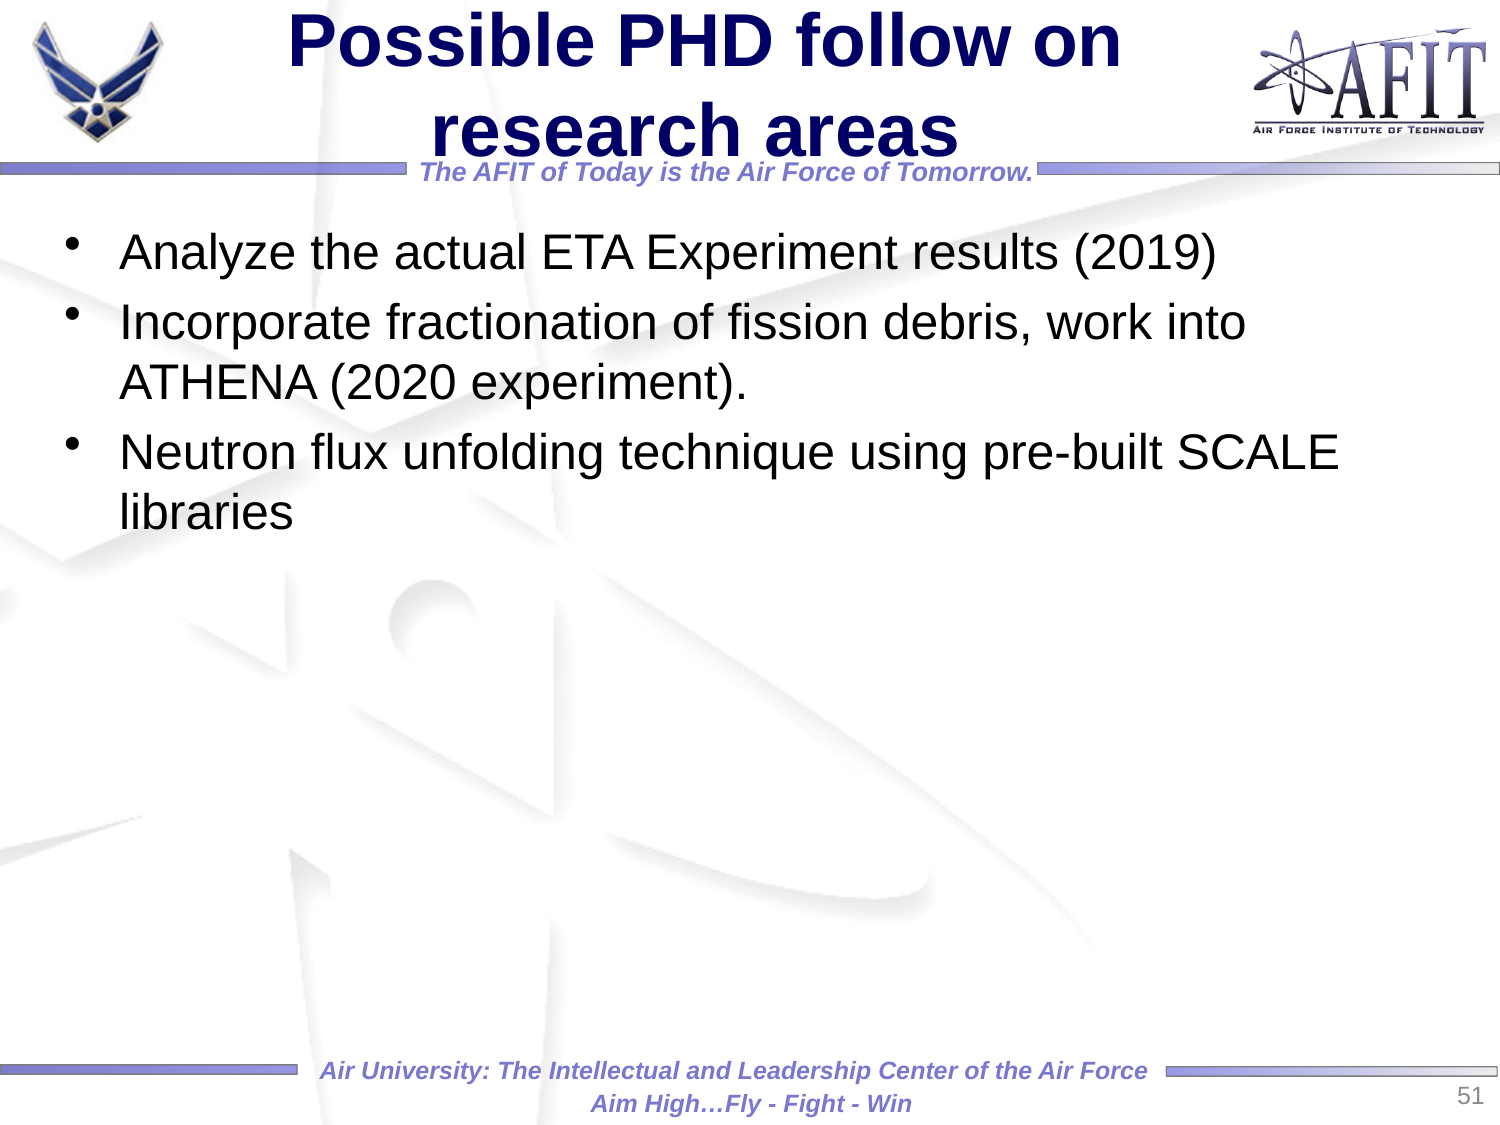

# Possible PHD follow on research areas
Analyze the actual ETA Experiment results (2019)
Incorporate fractionation of fission debris, work into ATHENA (2020 experiment).
Neutron flux unfolding technique using pre-built SCALE libraries

51